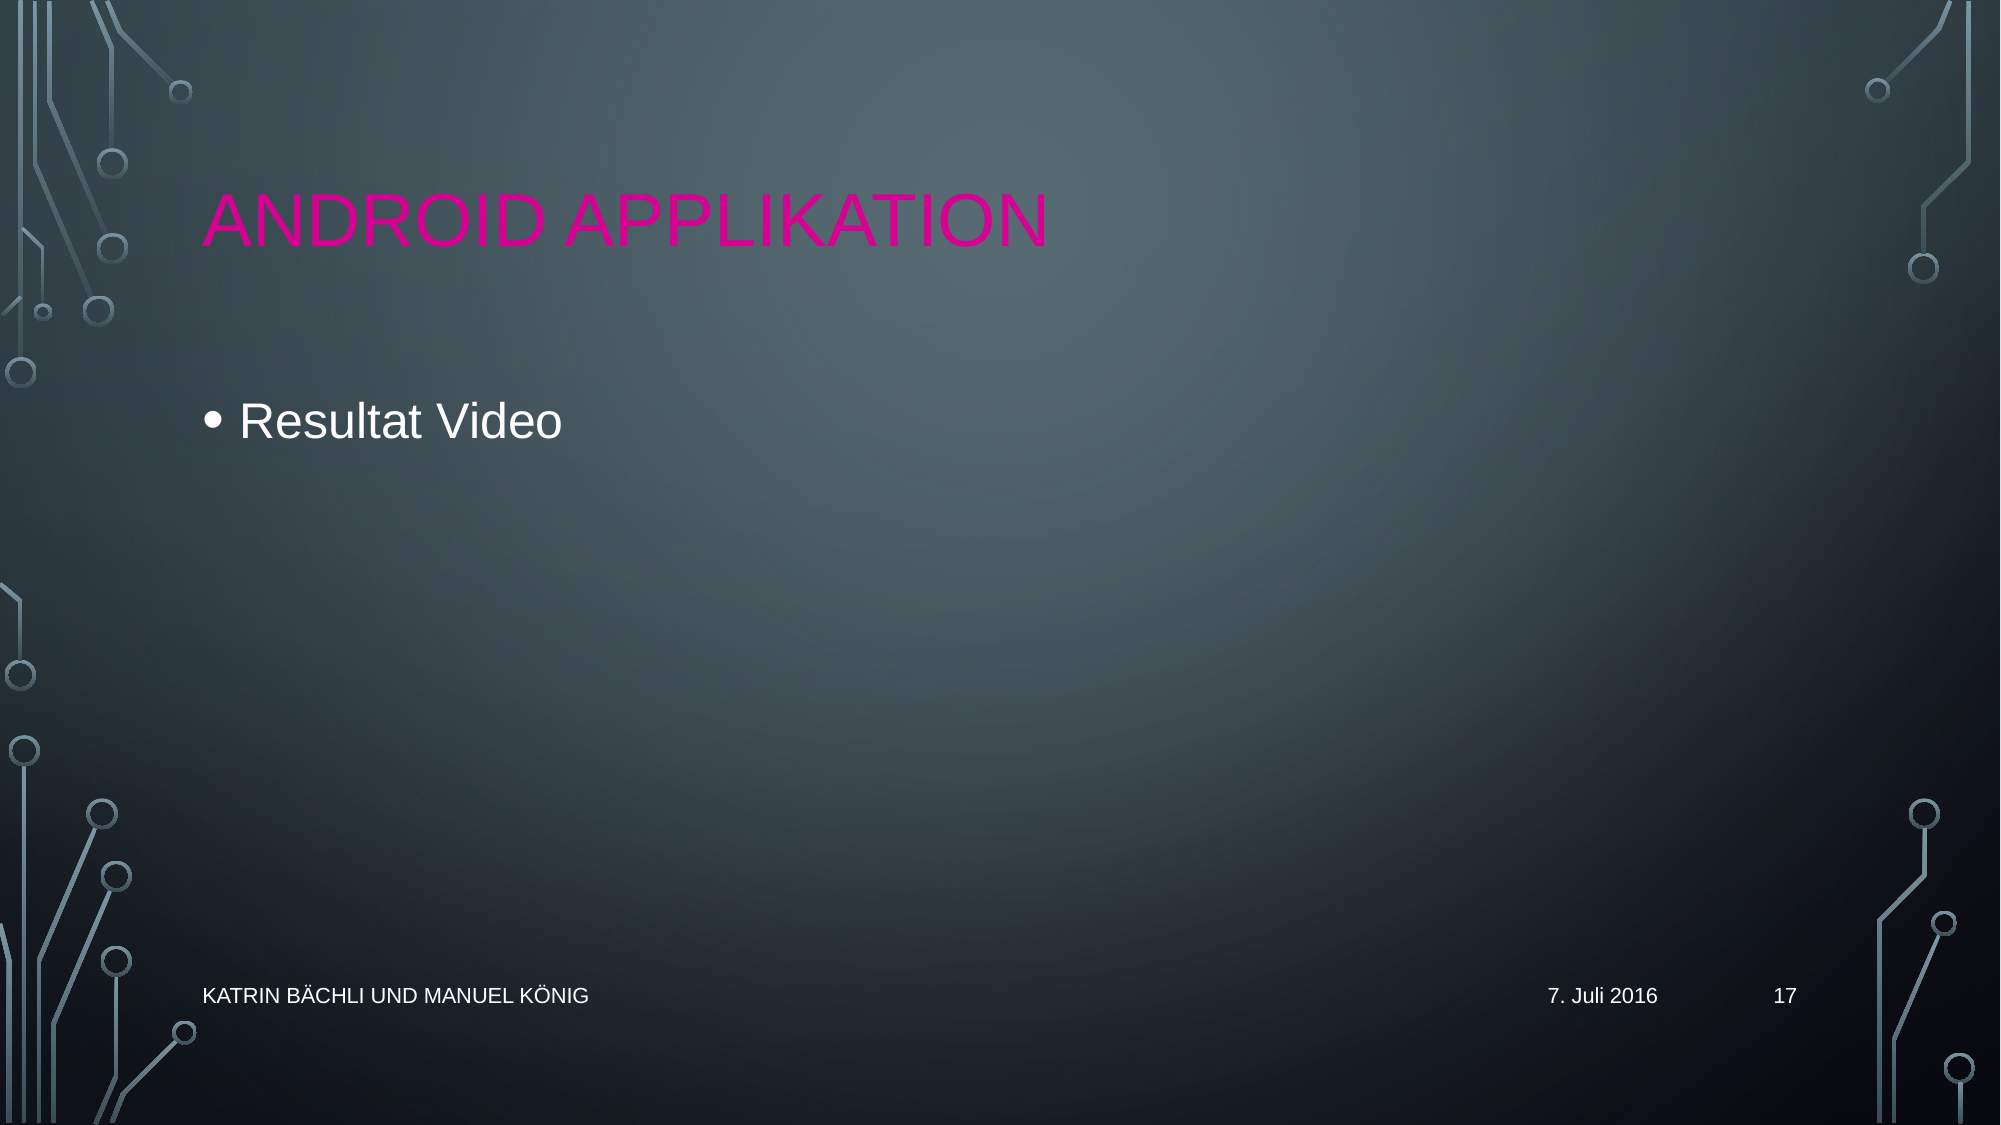

# Android Applikation
Resultat Video
17
Katrin Bächli und Manuel König
7. Juli 2016